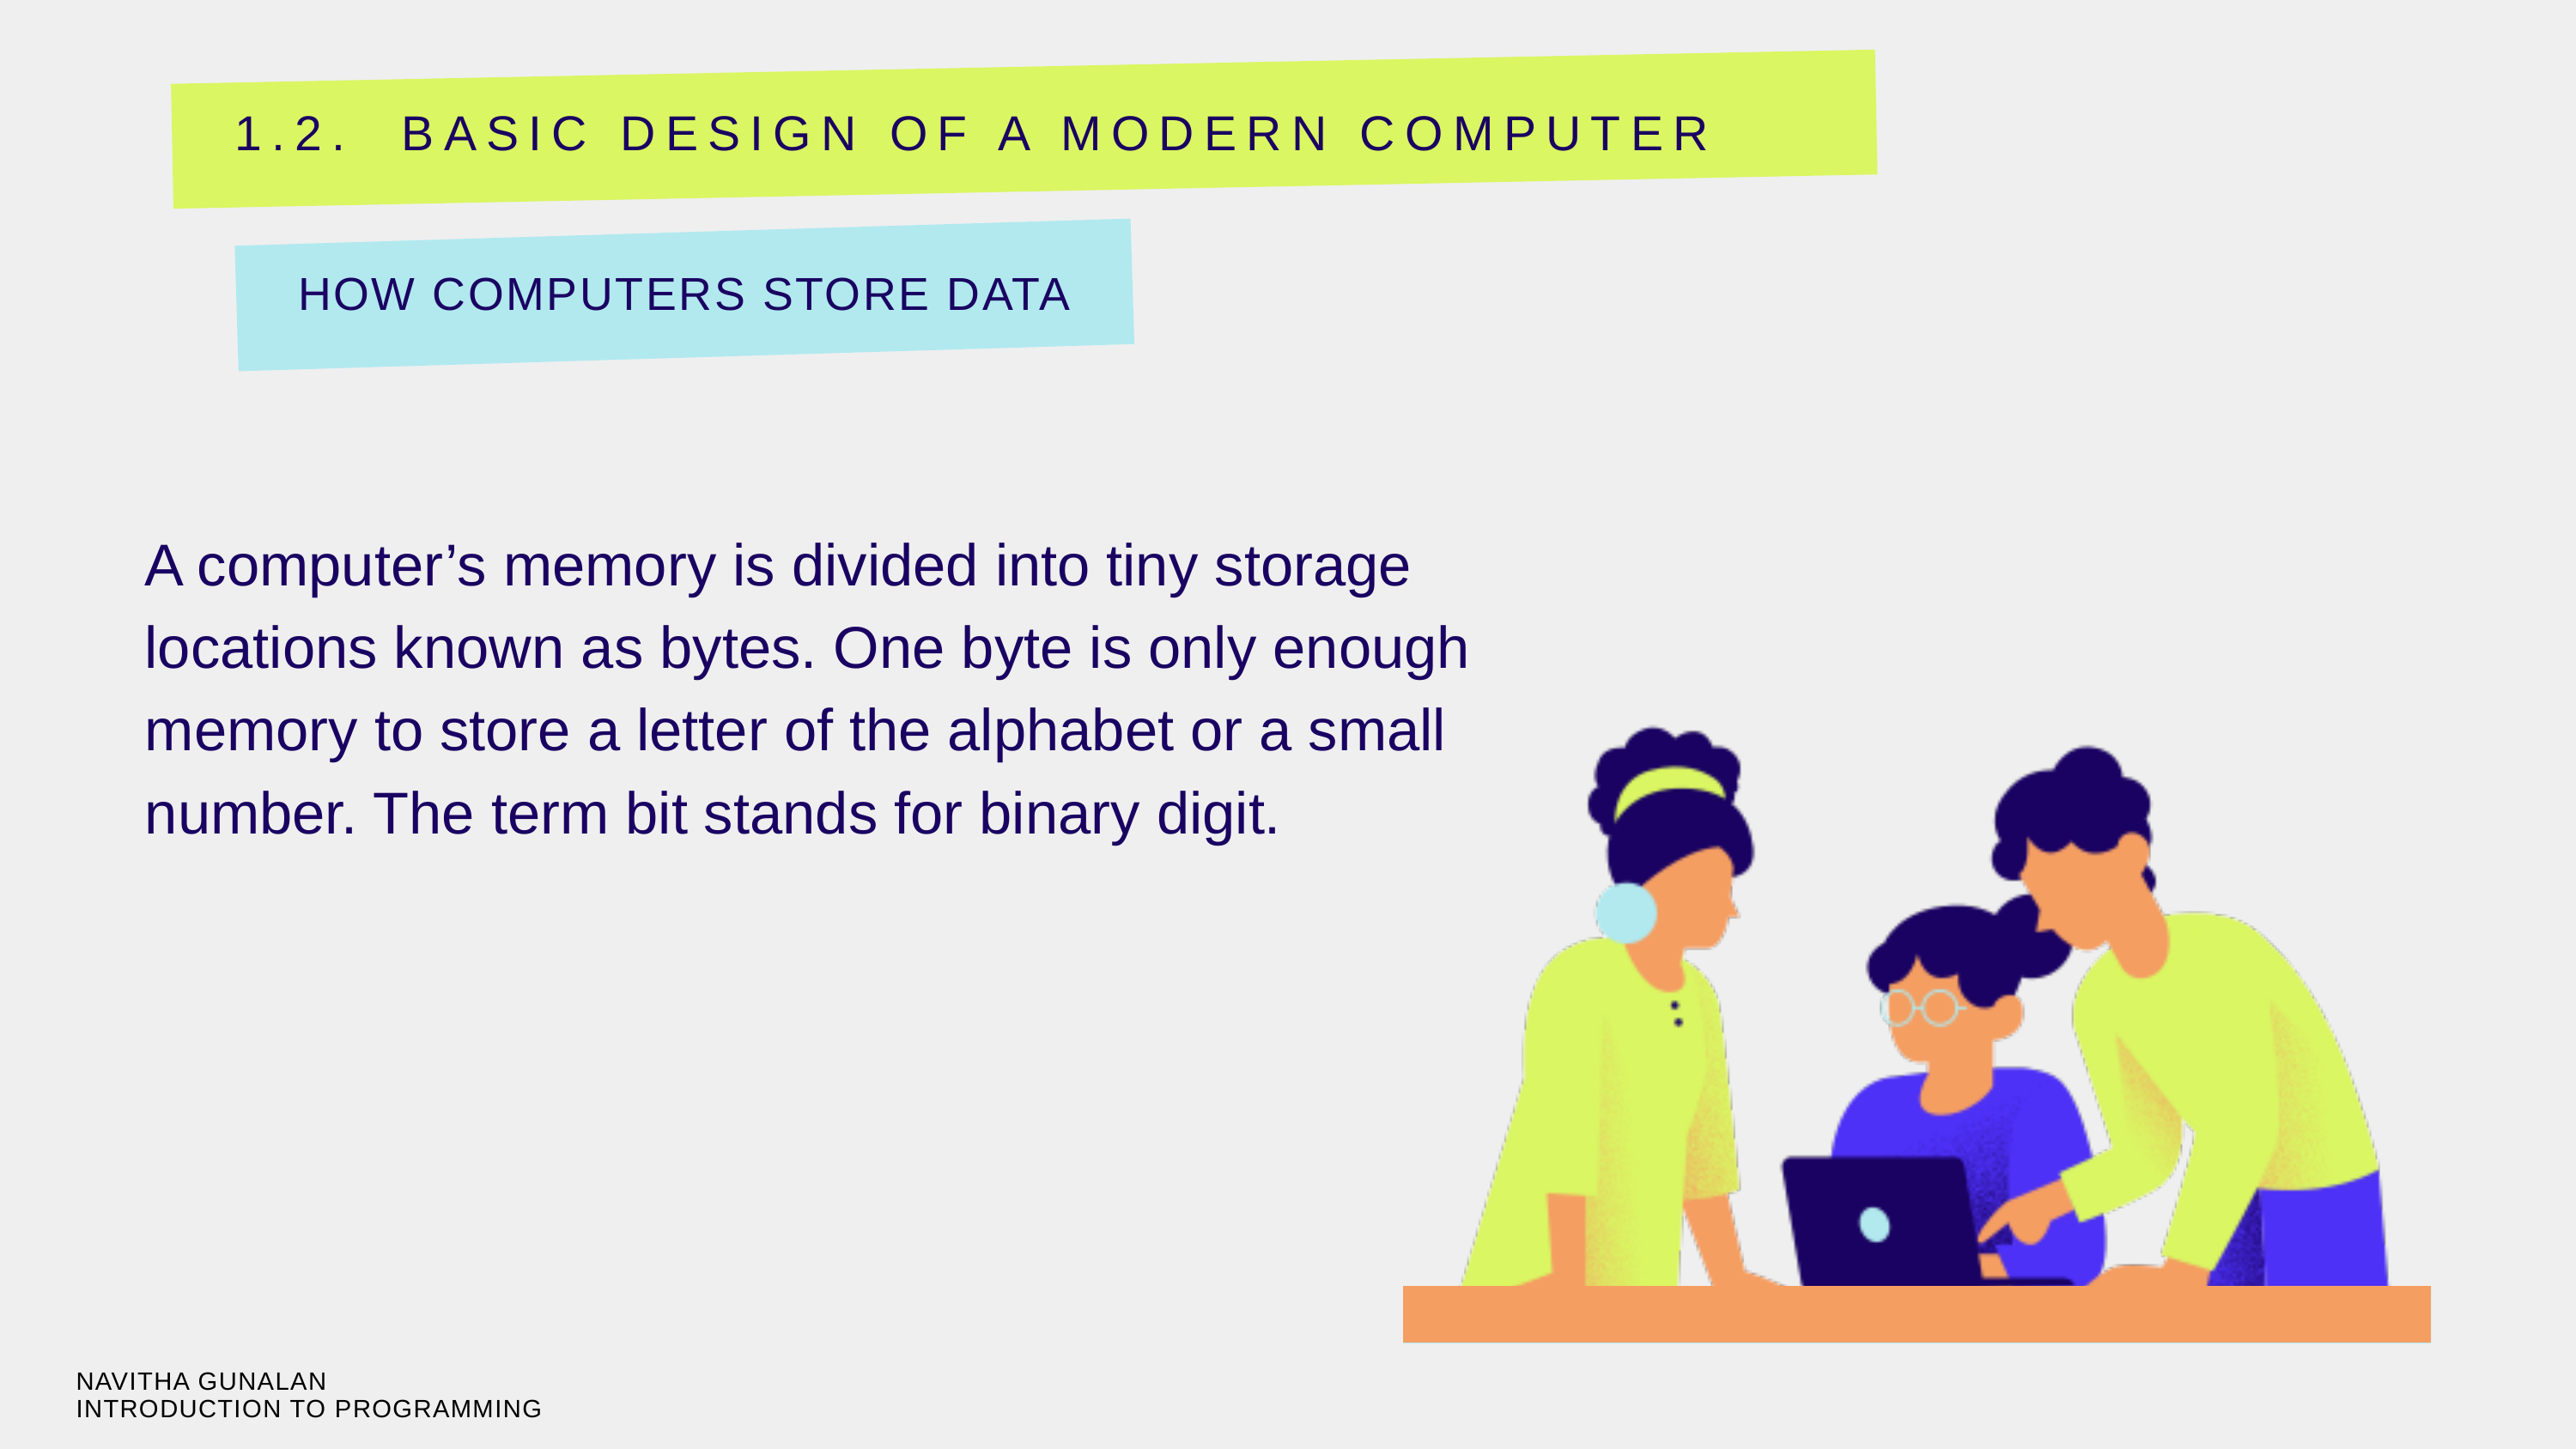

1.2.  BASIC DESIGN OF A MODERN COMPUTER

HOW COMPUTERS STORE DATA
A computer’s memory is divided into tiny storage locations known as bytes. One byte is only enough memory to store a letter of the alphabet or a small number. The term bit stands for binary digit.

NAVITHA GUNALAN
INTRODUCTION TO PROGRAMMING